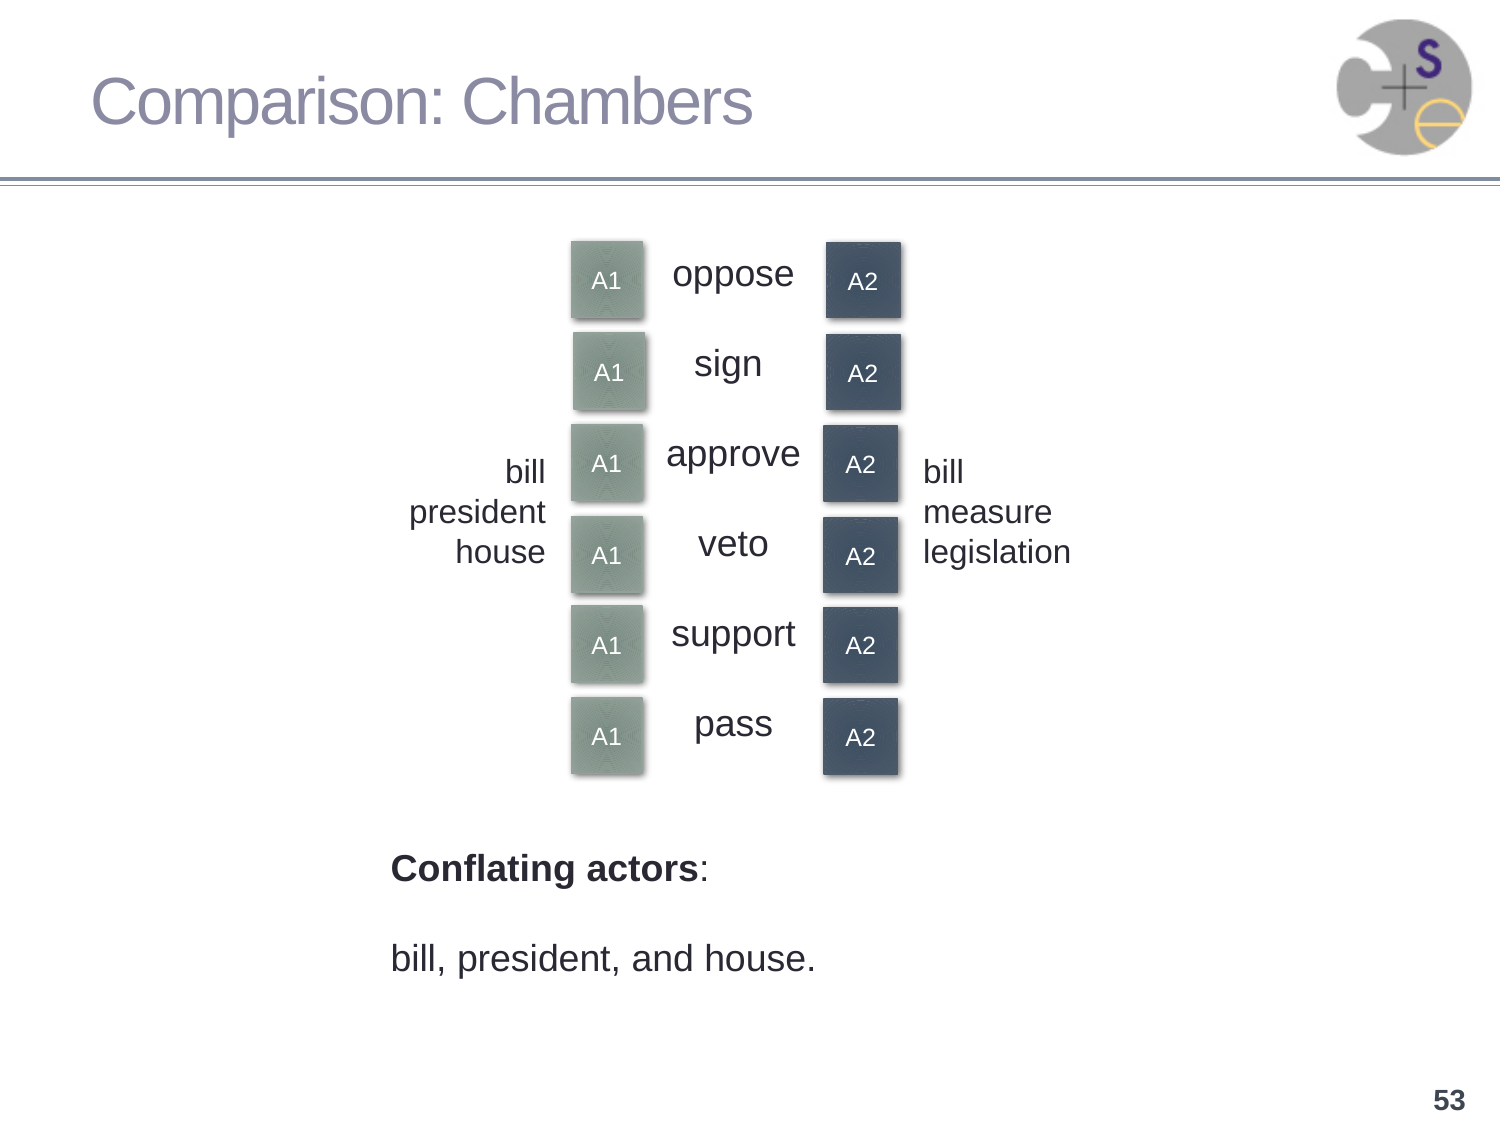

# Comparison: Chambers
A1
oppose

sign

approve

veto

support

pass

A2
A1
A2
A1
A2
A1
A2
A1
A2
A1
A2
bill
president
house
bill
measure
legislation
Conflating actors:

bill, president, and house.
53